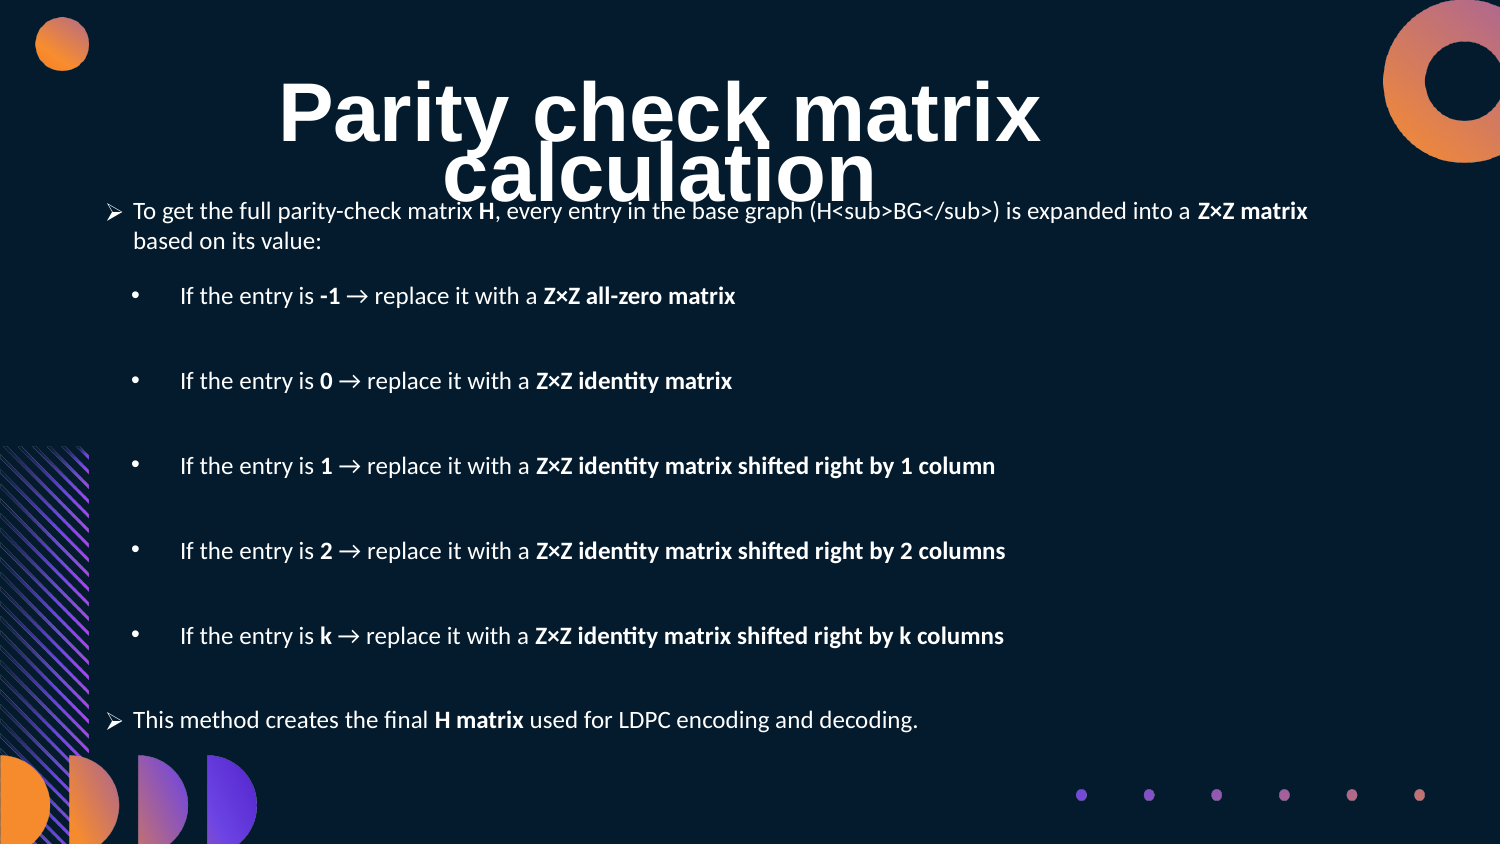

# Parity check matrix calculation
To get the full parity-check matrix H, every entry in the base graph (H<sub>BG</sub>) is expanded into a Z×Z matrix based on its value:
If the entry is -1 → replace it with a Z×Z all-zero matrix
If the entry is 0 → replace it with a Z×Z identity matrix
If the entry is 1 → replace it with a Z×Z identity matrix shifted right by 1 column
If the entry is 2 → replace it with a Z×Z identity matrix shifted right by 2 columns
If the entry is k → replace it with a Z×Z identity matrix shifted right by k columns
This method creates the final H matrix used for LDPC encoding and decoding.